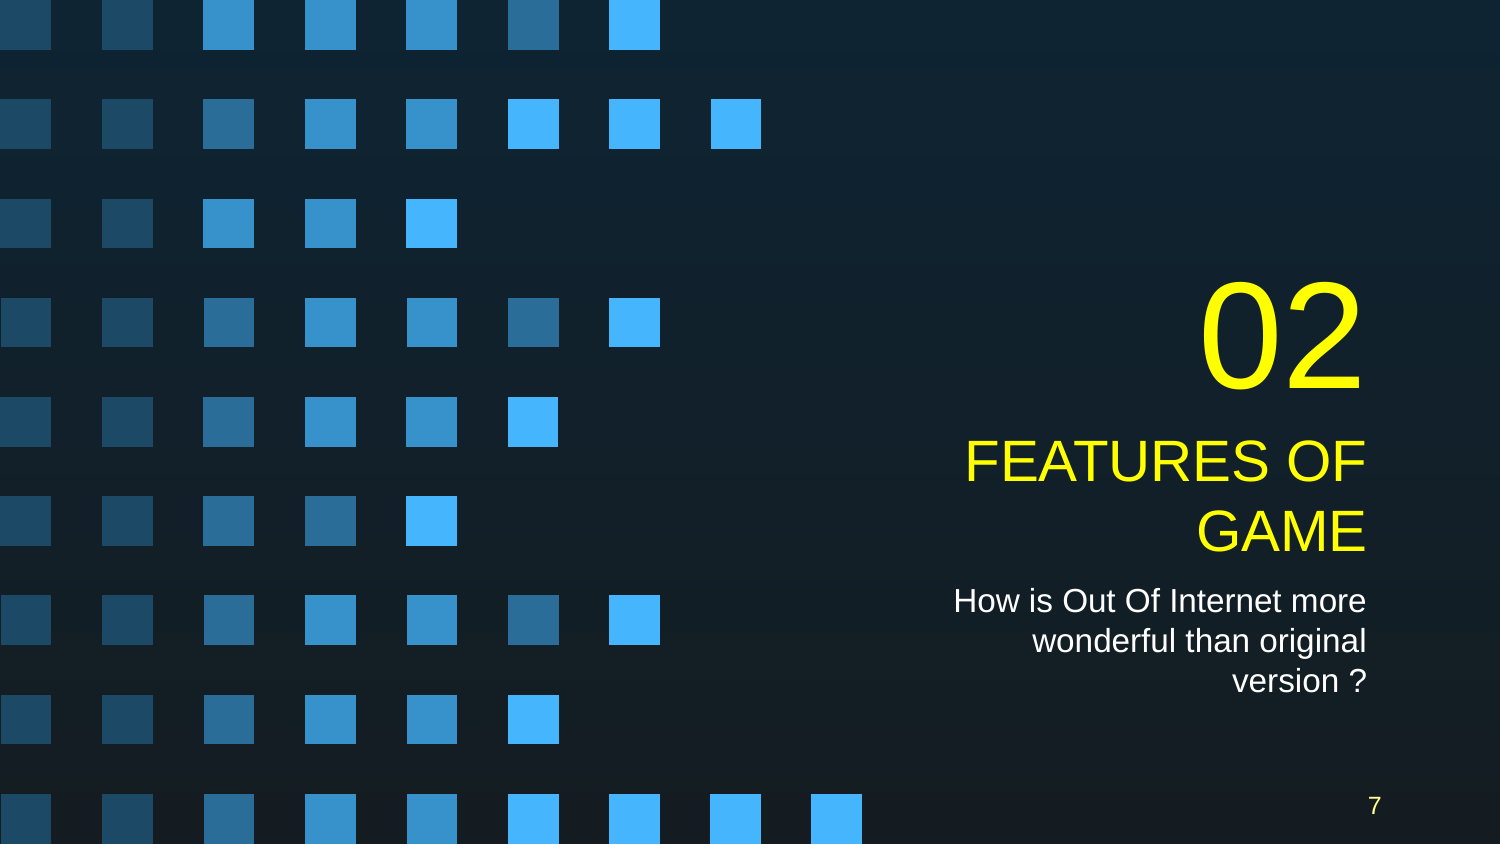

02
# FEATURES OF GAME
How is Out Of Internet more wonderful than original version ?
7